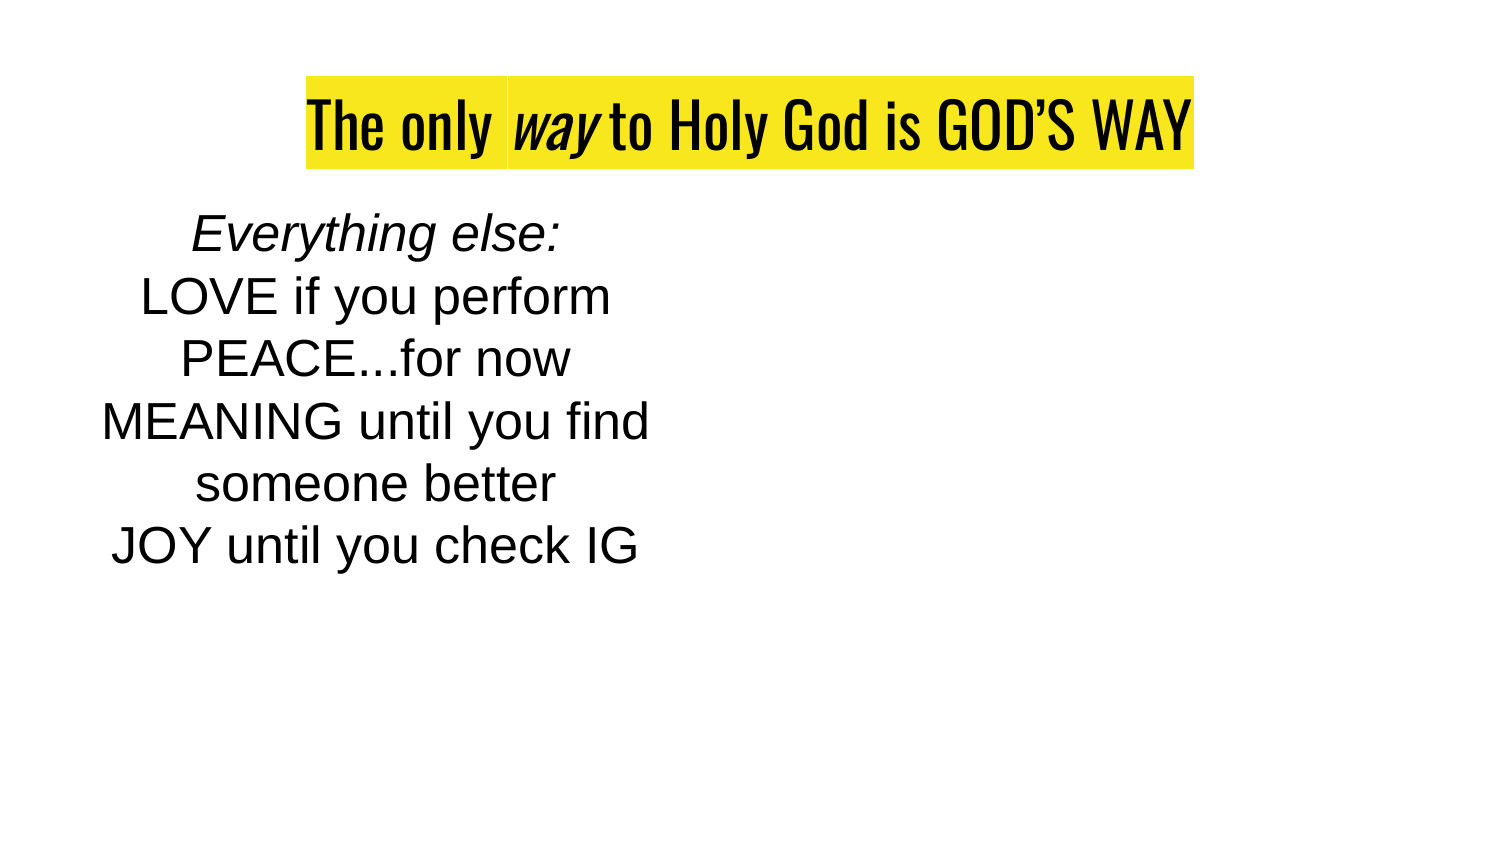

# The only way to Holy God is GOD’S WAY
Everything else:
LOVE if you perform
PEACE...for now
MEANING until you find someone better
JOY until you check IG